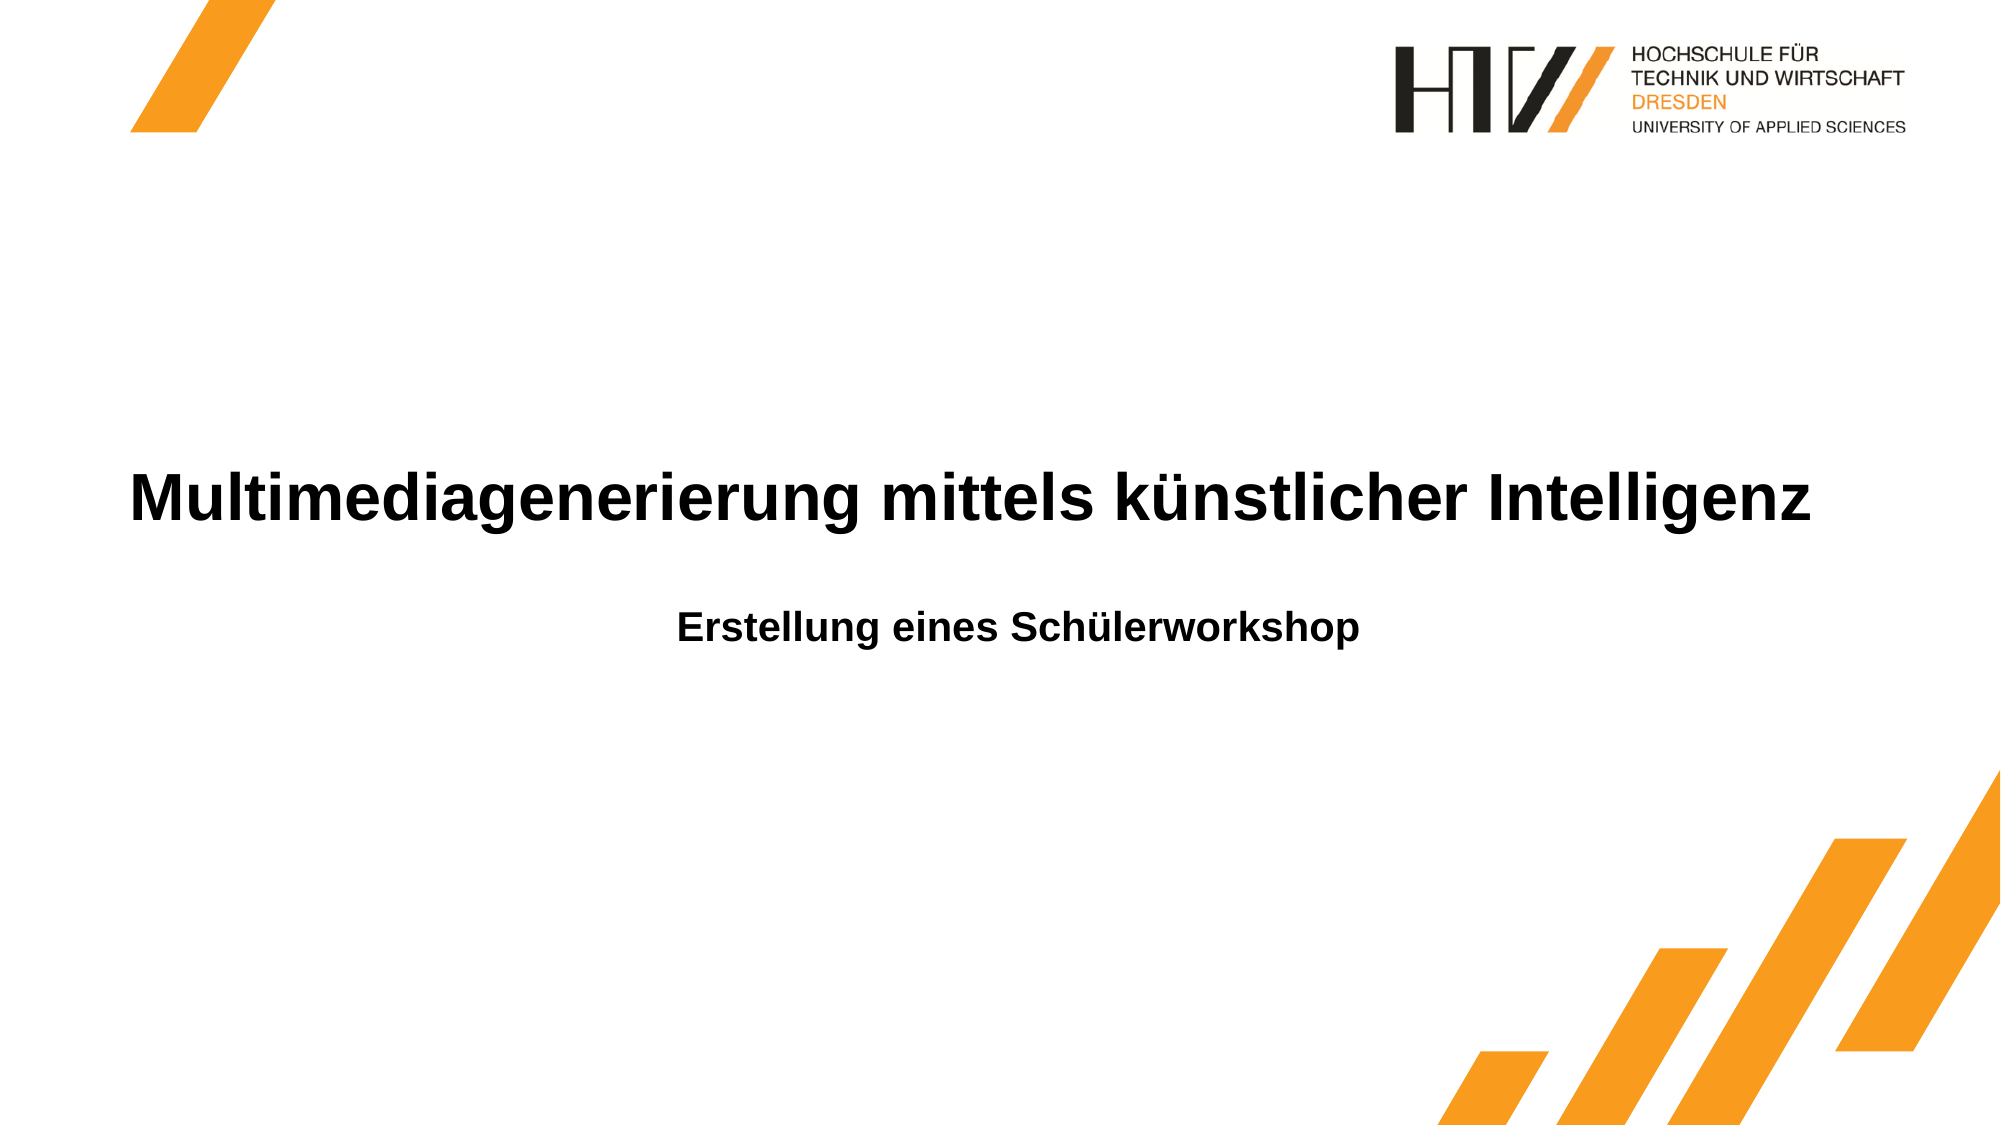

# Multimediagenerierung mittels künstlicher Intelligenz
Erstellung eines Schülerworkshop